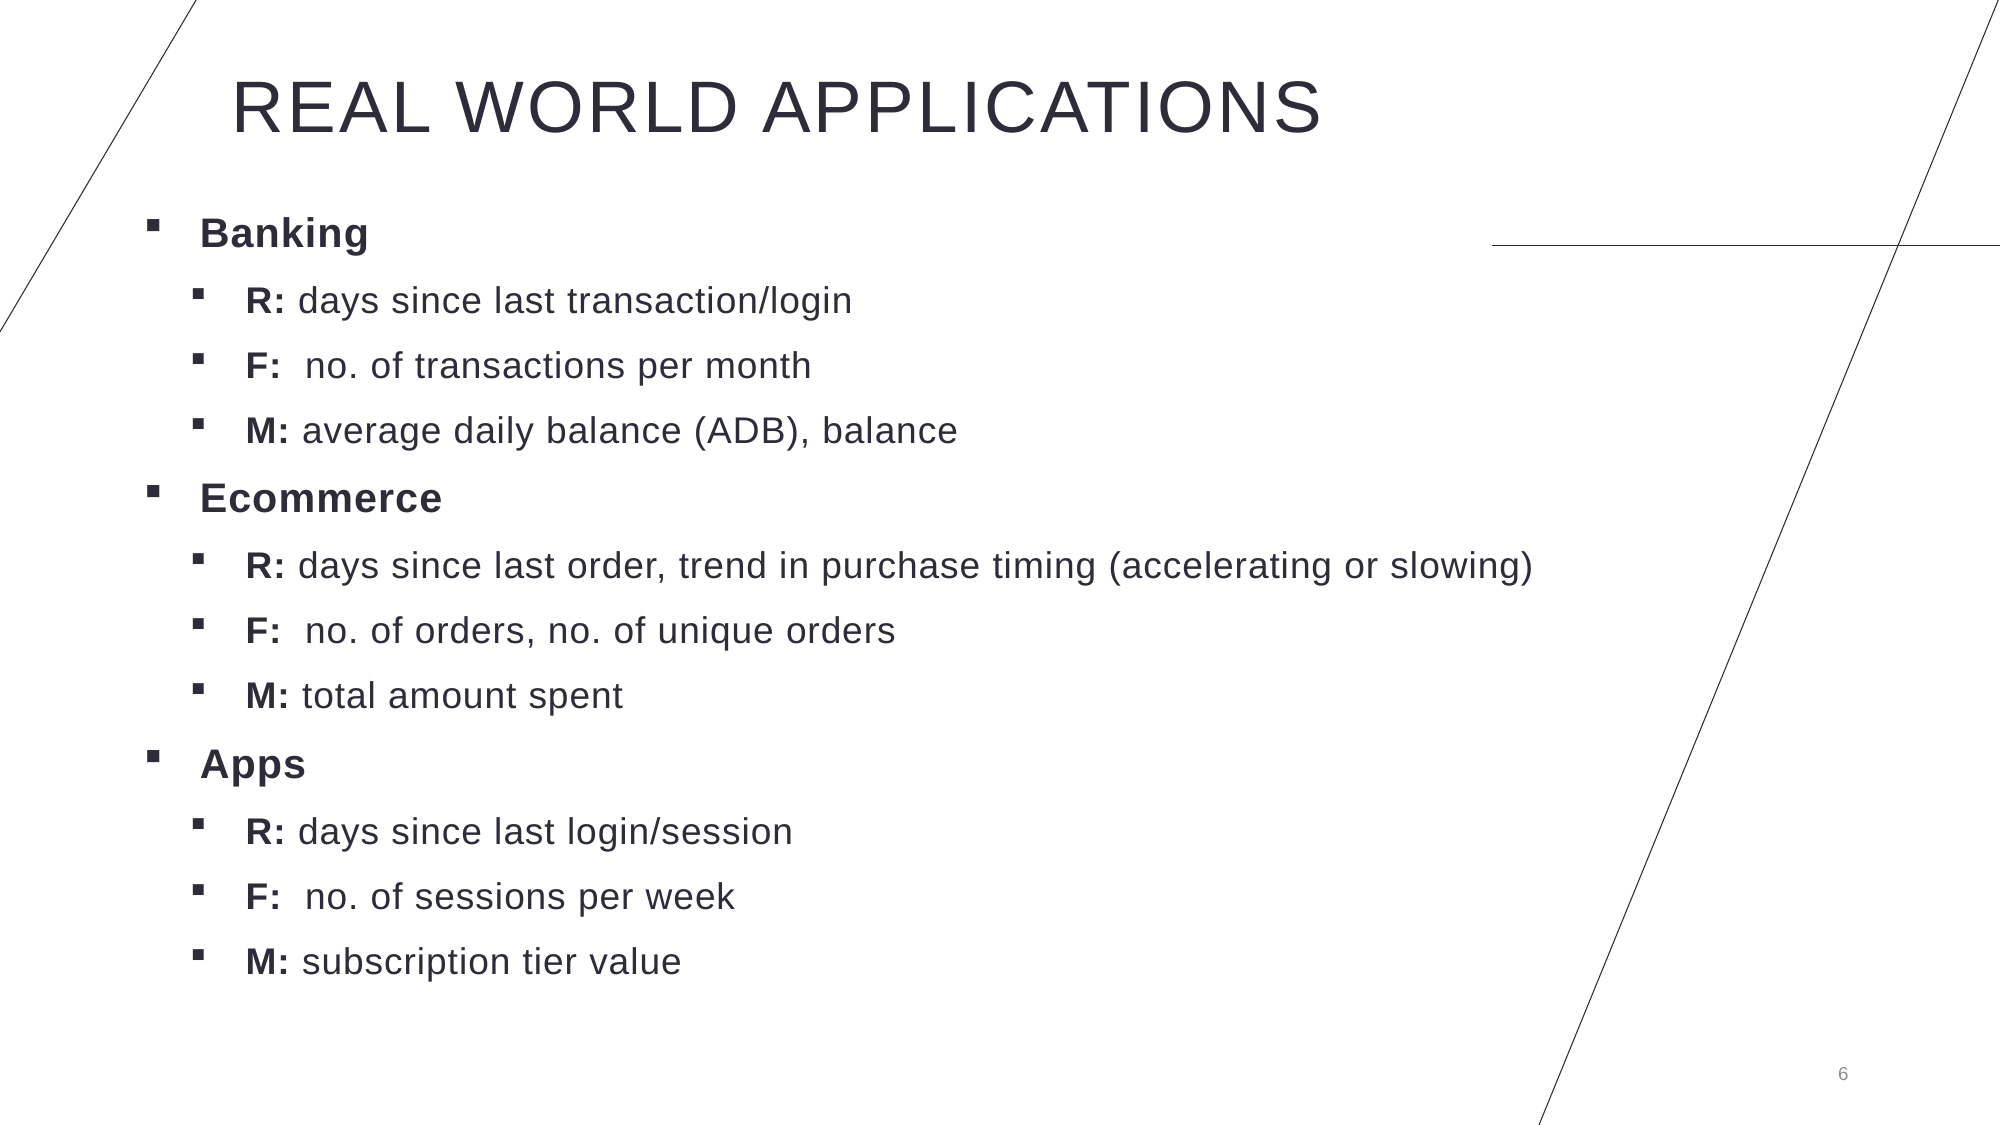

# real world applications
Banking
R: days since last transaction/login
F:  no. of transactions per month
M: average daily balance (ADB), balance
Ecommerce
R: days since last order, trend in purchase timing (accelerating or slowing)
F:  no. of orders, no. of unique orders
M: total amount spent
Apps
R: days since last login/session
F:  no. of sessions per week
M: subscription tier value

6